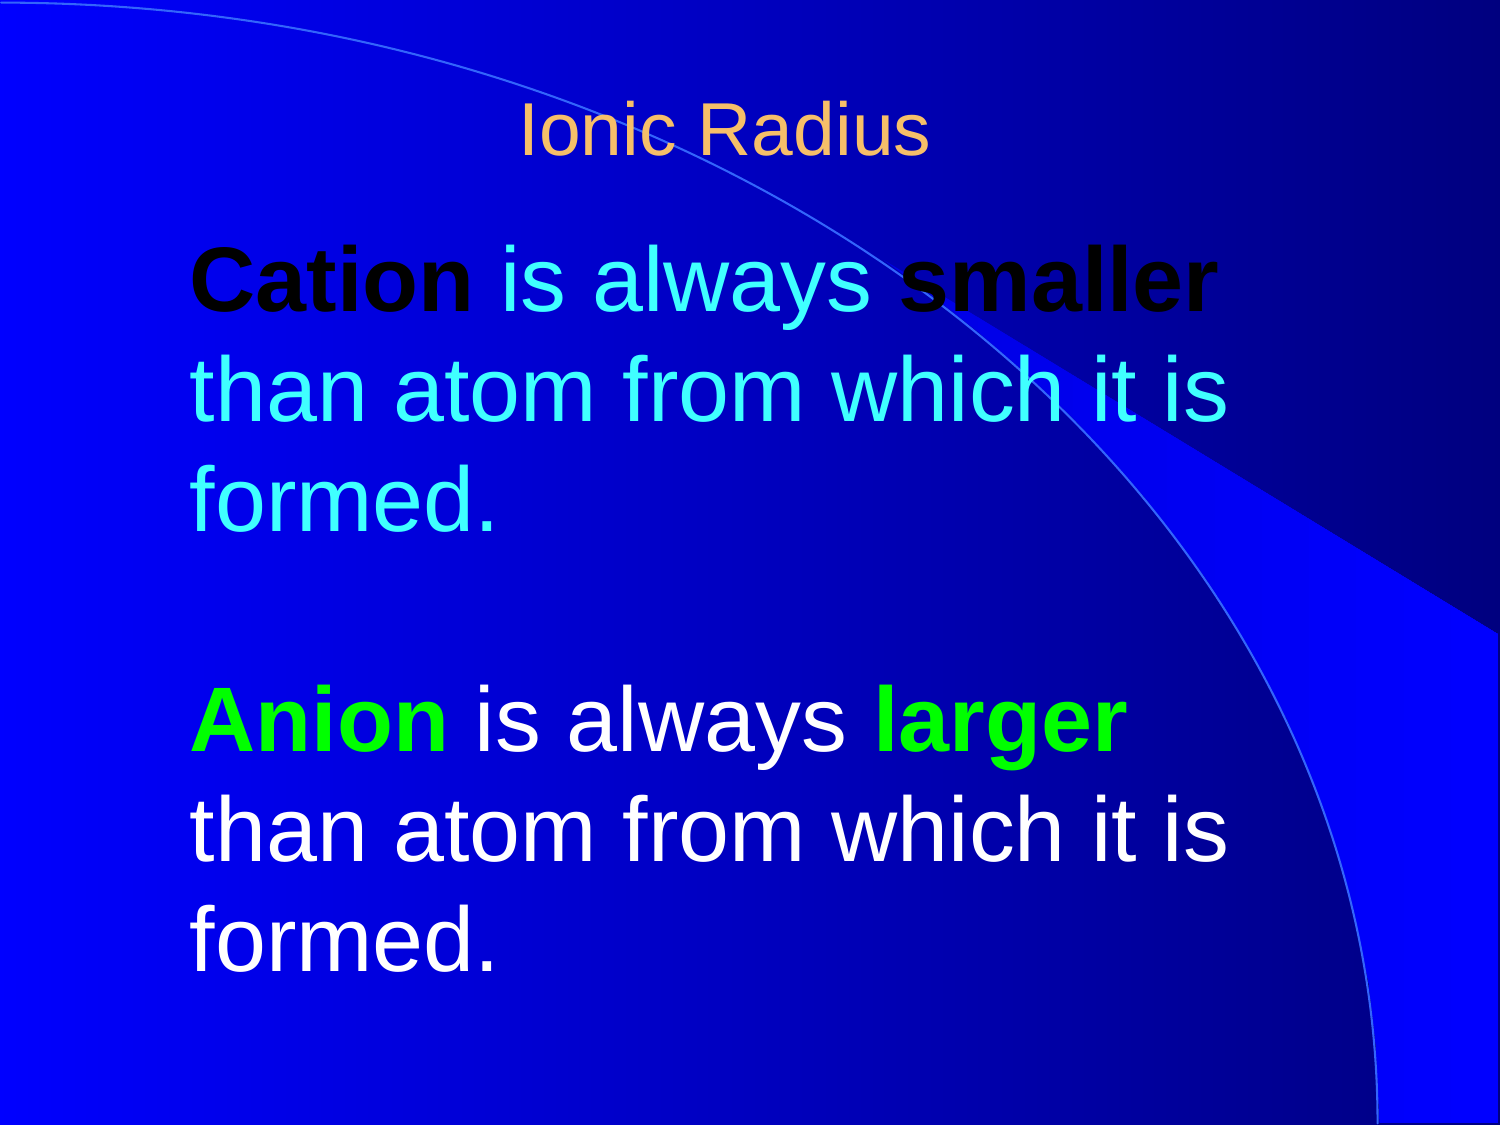

# Ionic Radius
Cation is always smaller than atom from which it is formed.

Anion is always larger than atom from which it is formed.